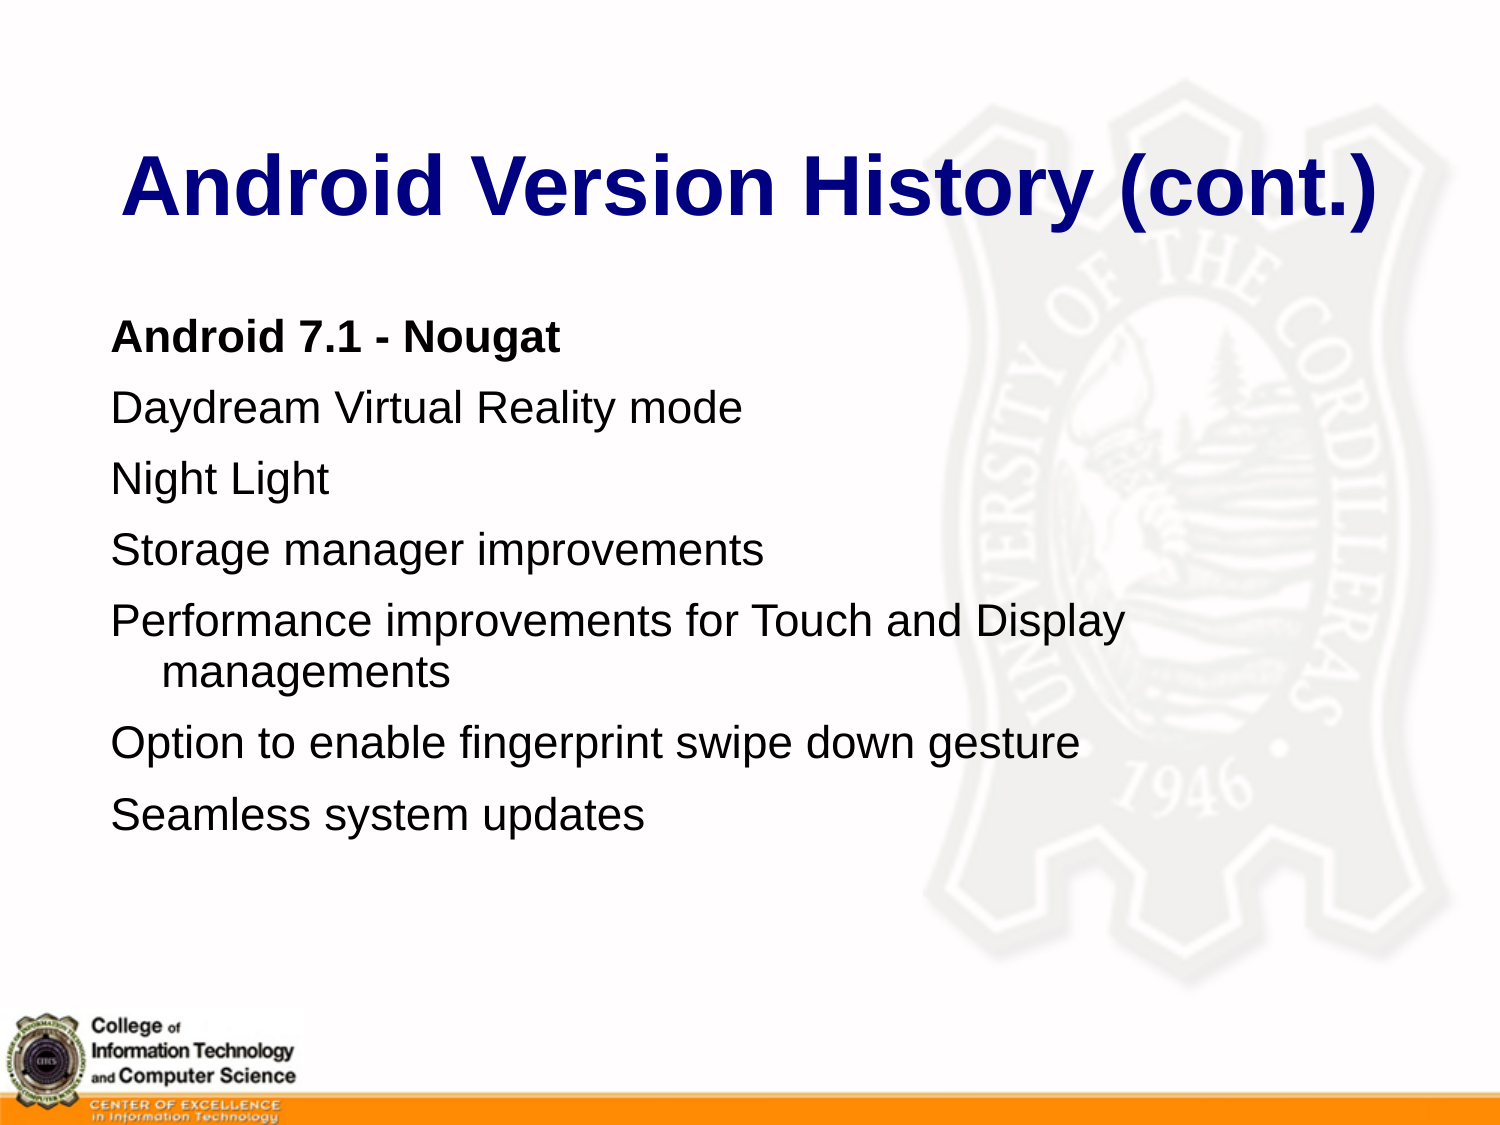

# Android Version History (cont.)
Android 7.1 - Nougat
Daydream Virtual Reality mode
Night Light
Storage manager improvements
Performance improvements for Touch and Display managements
Option to enable fingerprint swipe down gesture
Seamless system updates